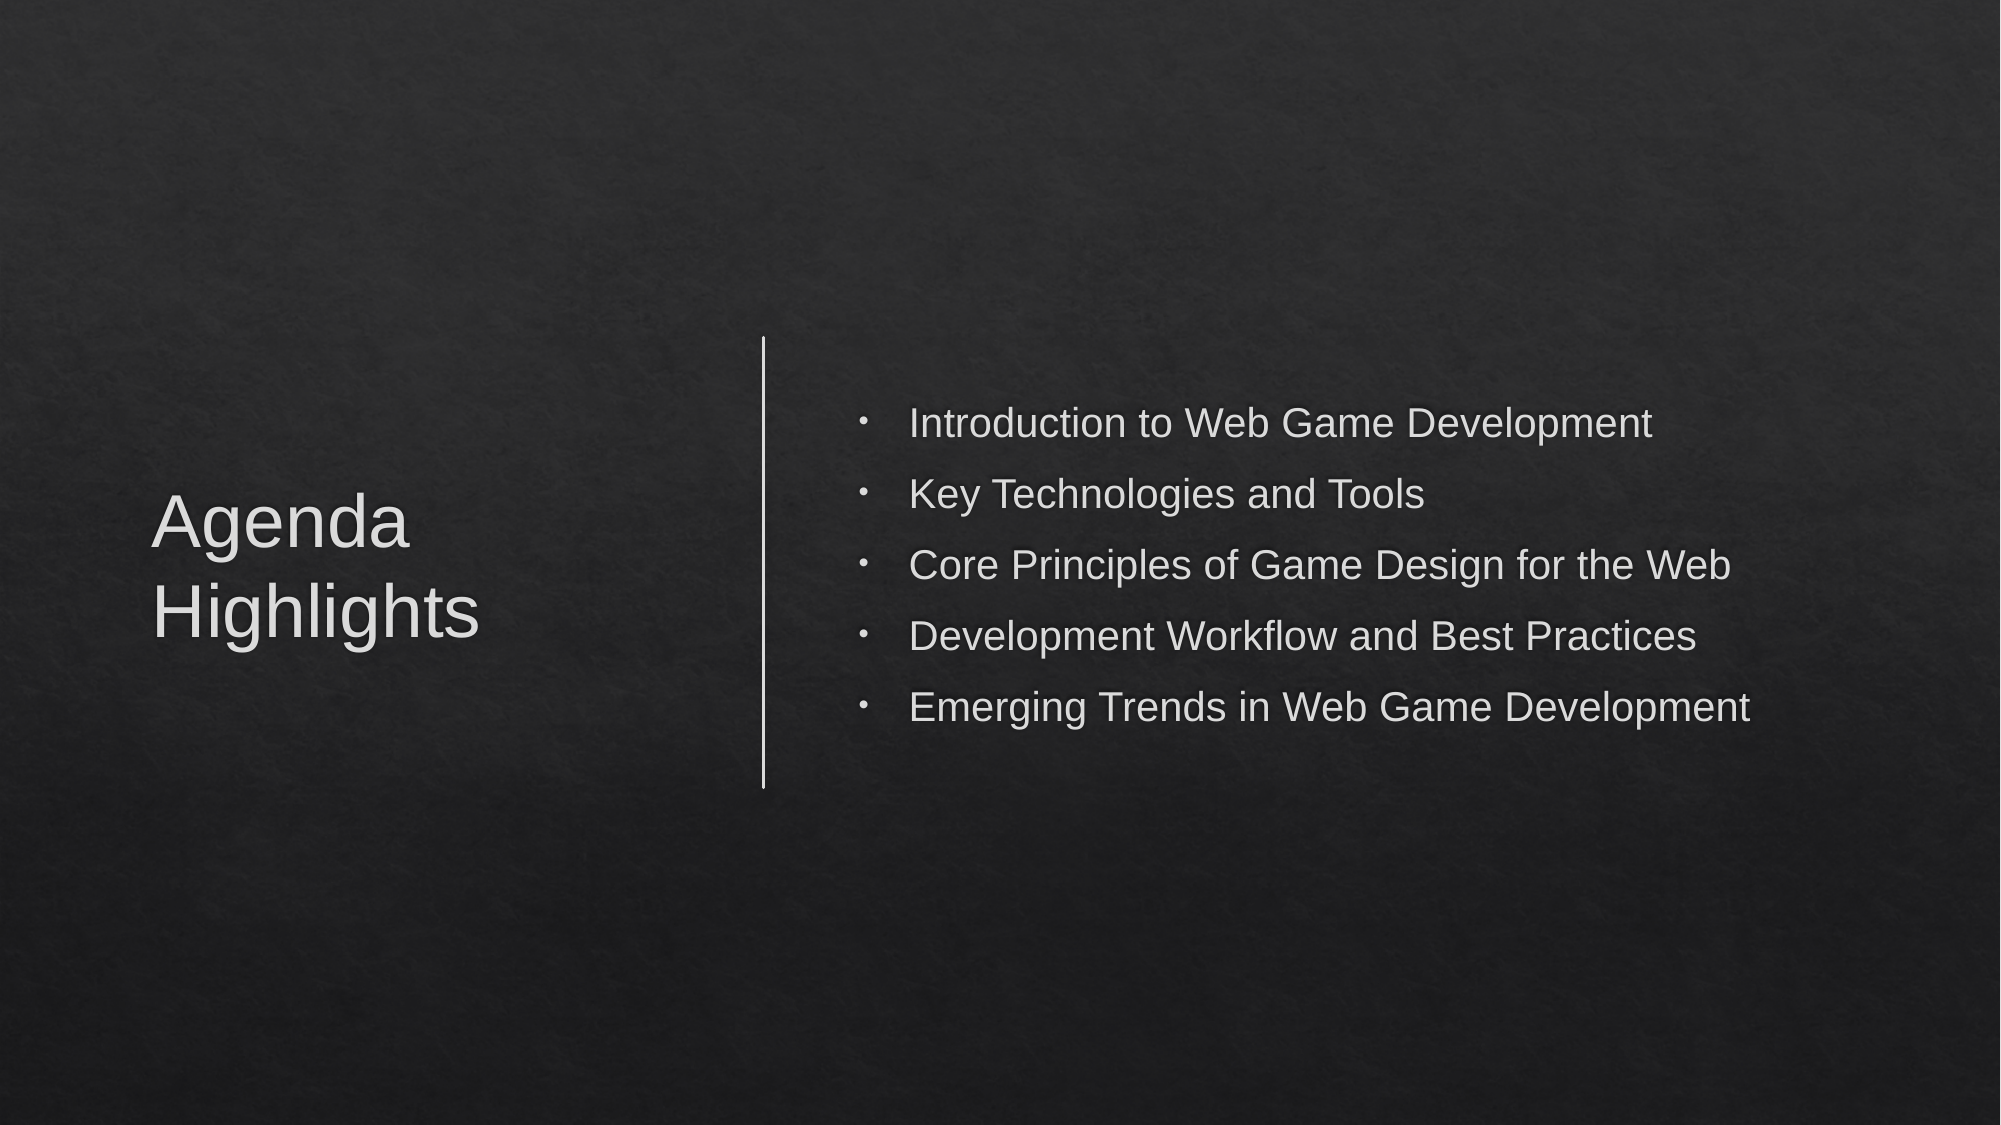

# Agenda Highlights
Introduction to Web Game Development
Key Technologies and Tools
Core Principles of Game Design for the Web
Development Workflow and Best Practices
Emerging Trends in Web Game Development